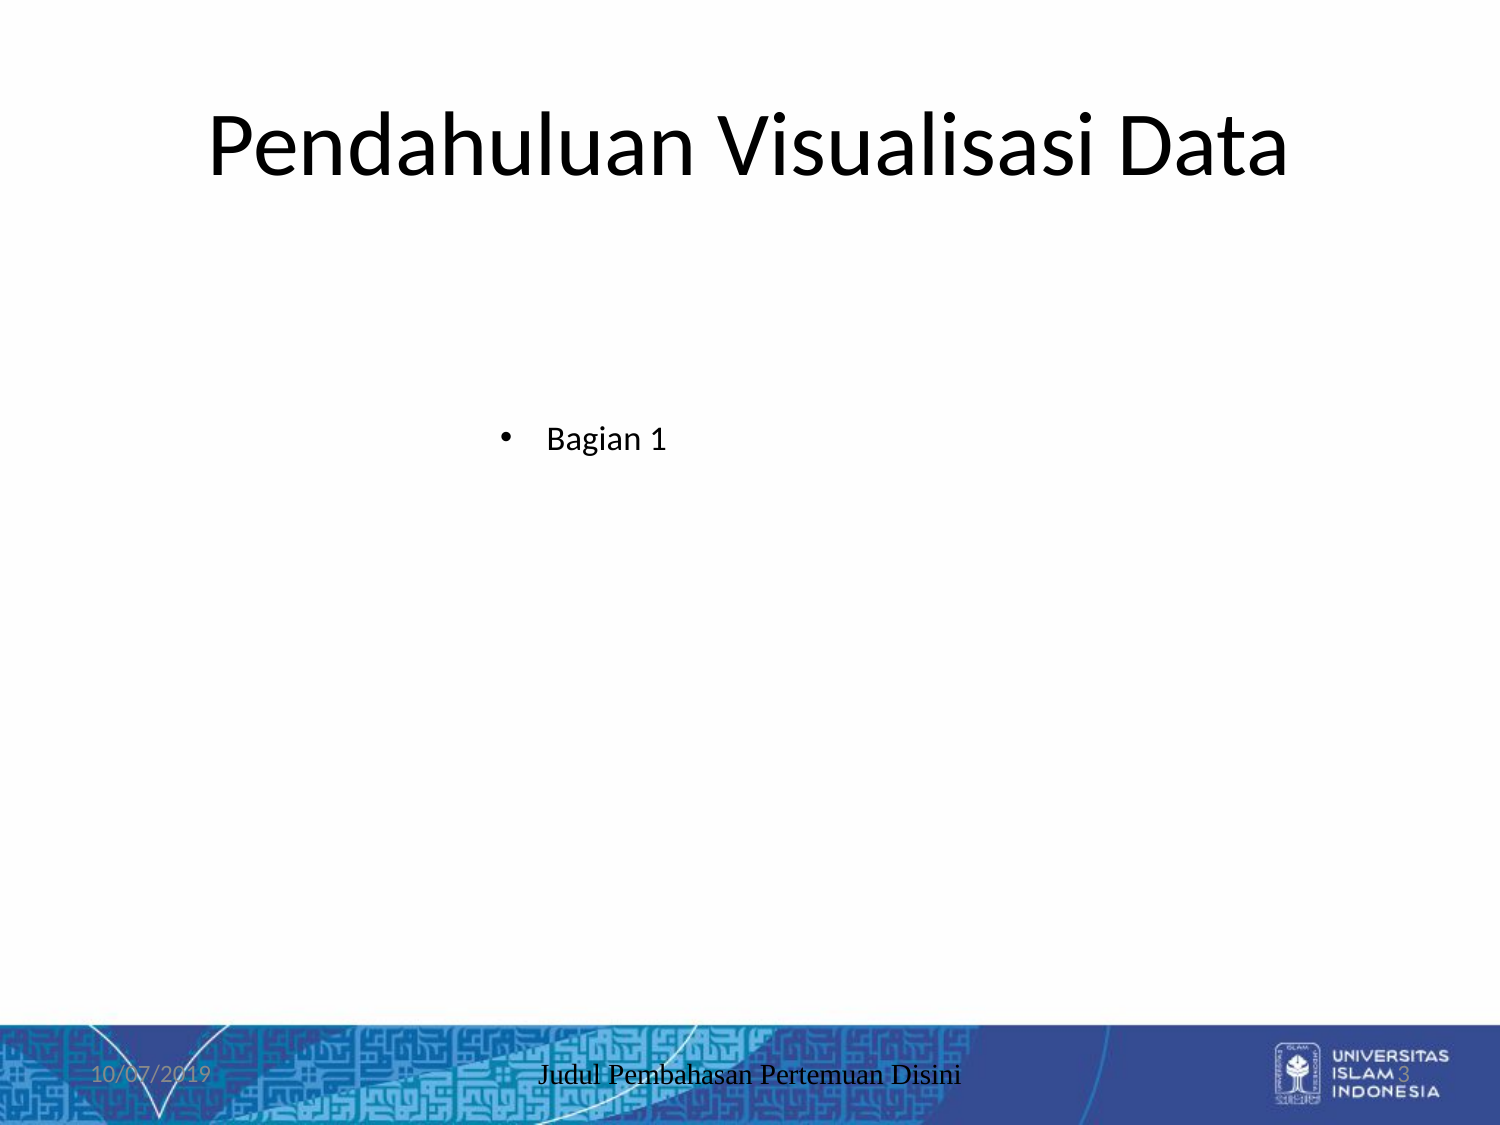

# Pendahuluan Visualisasi Data
Bagian 1
10/07/2019
Judul Pembahasan Pertemuan Disini
3